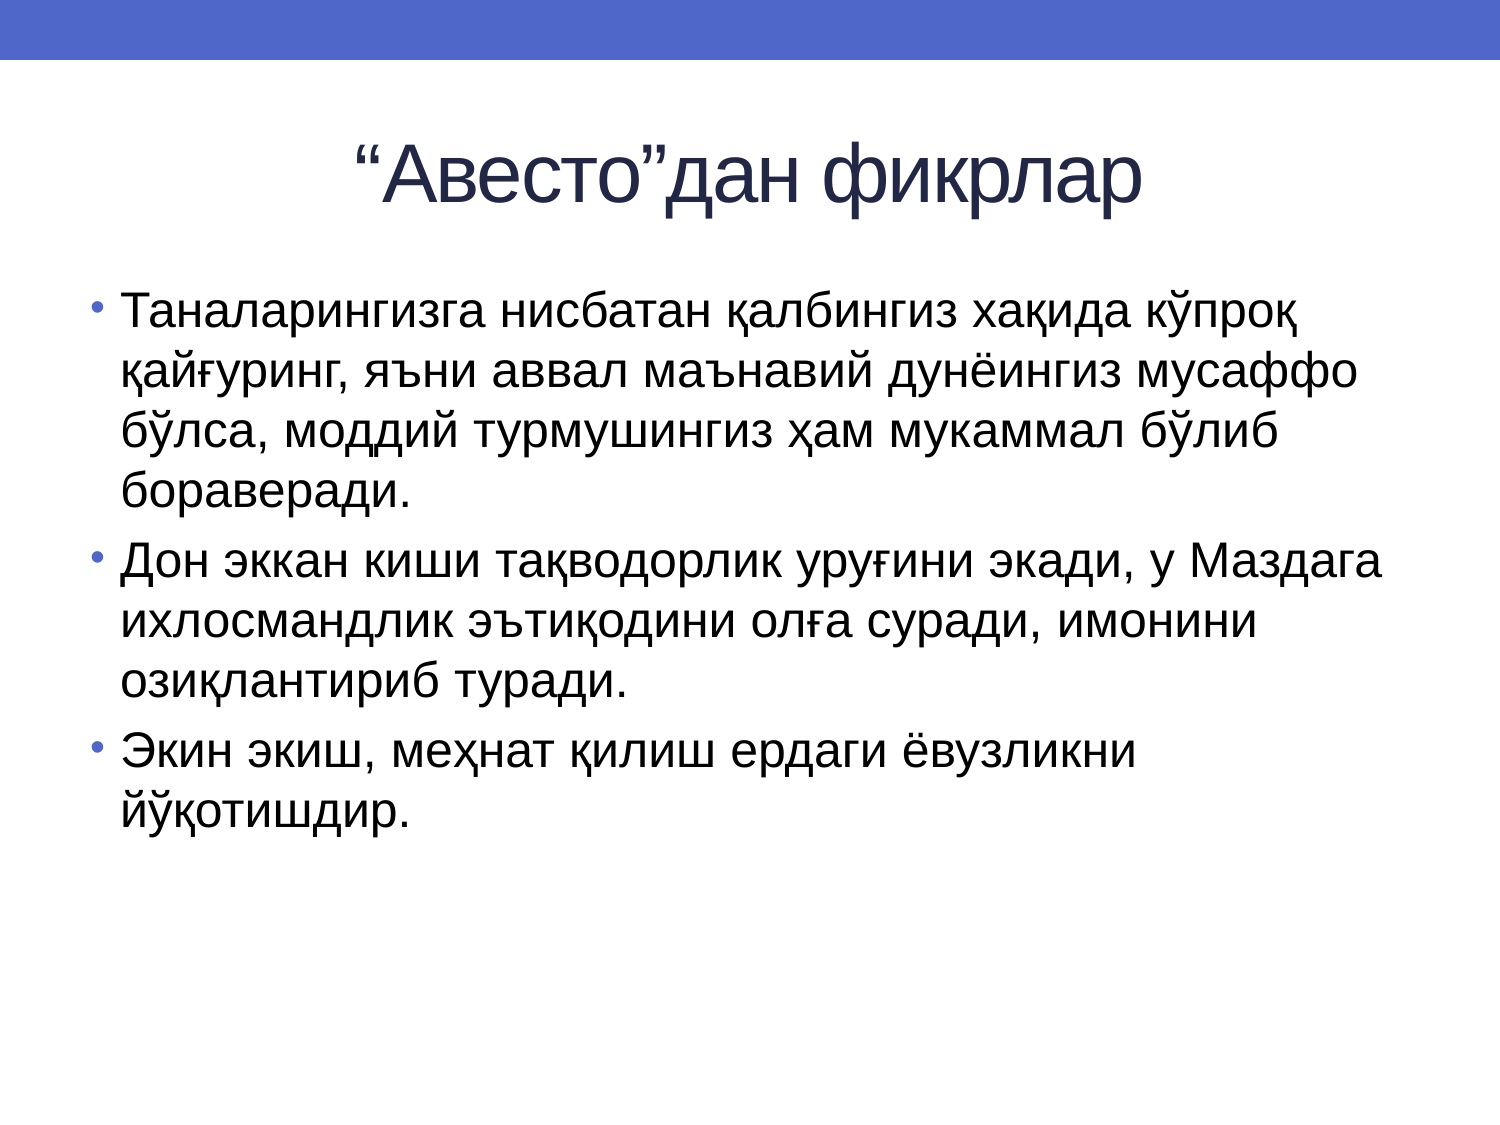

# “Авесто”дан фикрлар
Таналарингизга нисбатан қалбингиз хақида кўпроқ қайғуринг, яъни аввал маънавий дунёингиз мусаффо бўлса, моддий турмушингиз ҳам мукаммал бўлиб бораверади.
Дон эккан киши тақводорлик уруғини экади, у Маздага ихлосмандлик эътиқодини олға суради, имонини озиқлантириб туради.
Экин экиш, меҳнат қилиш ердаги ёвузликни йўқотишдир.